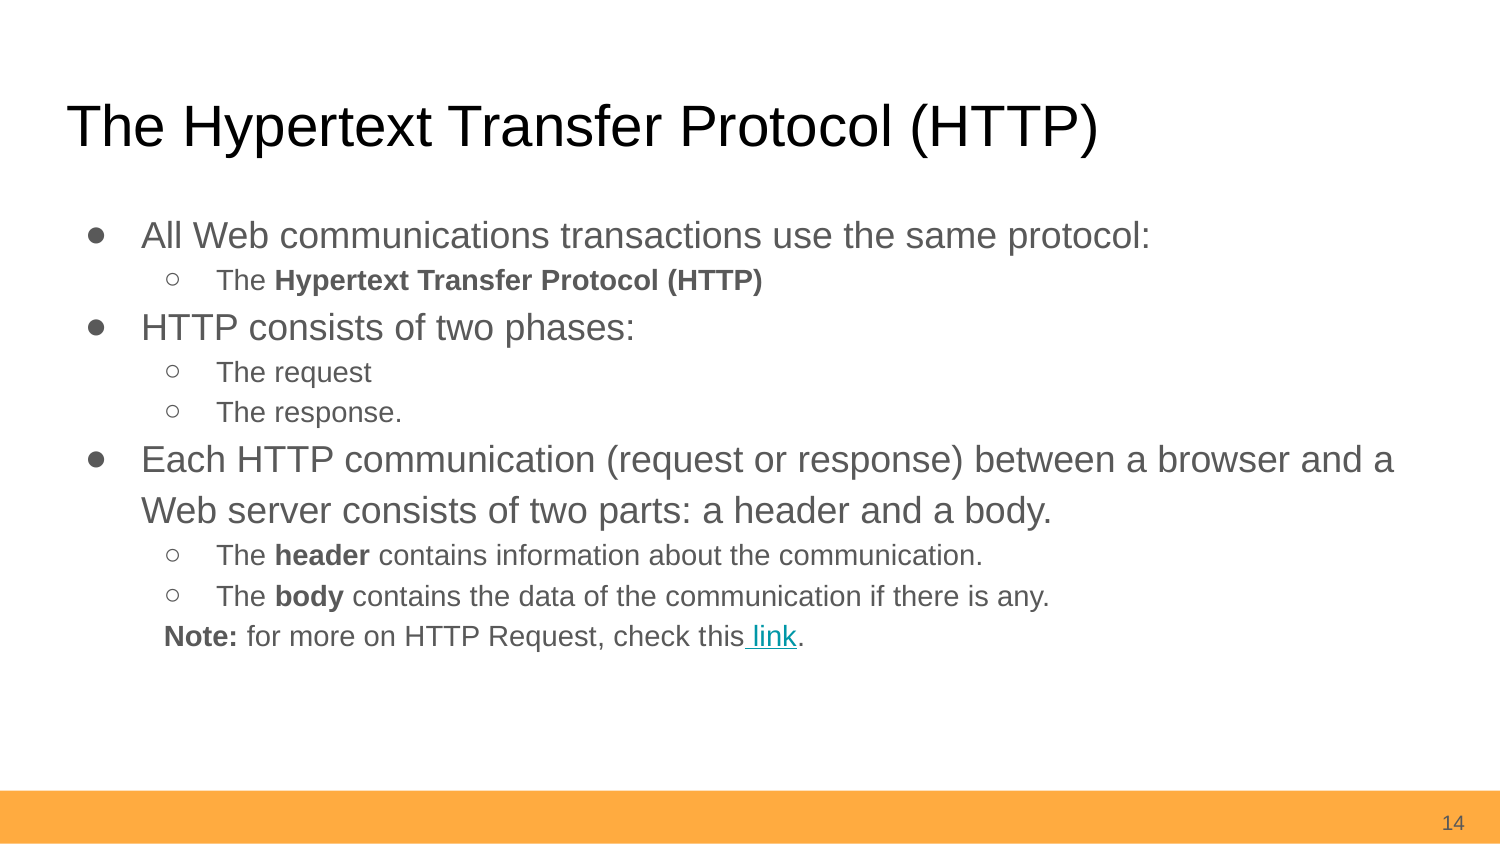

# The Hypertext Transfer Protocol (HTTP)
All Web communications transactions use the same protocol:
The Hypertext Transfer Protocol (HTTP)
HTTP consists of two phases:
The request
The response.
Each HTTP communication (request or response) between a browser and a Web server consists of two parts: a header and a body.
The header contains information about the communication.
The body contains the data of the communication if there is any.
Note: for more on HTTP Request, check this link.
14